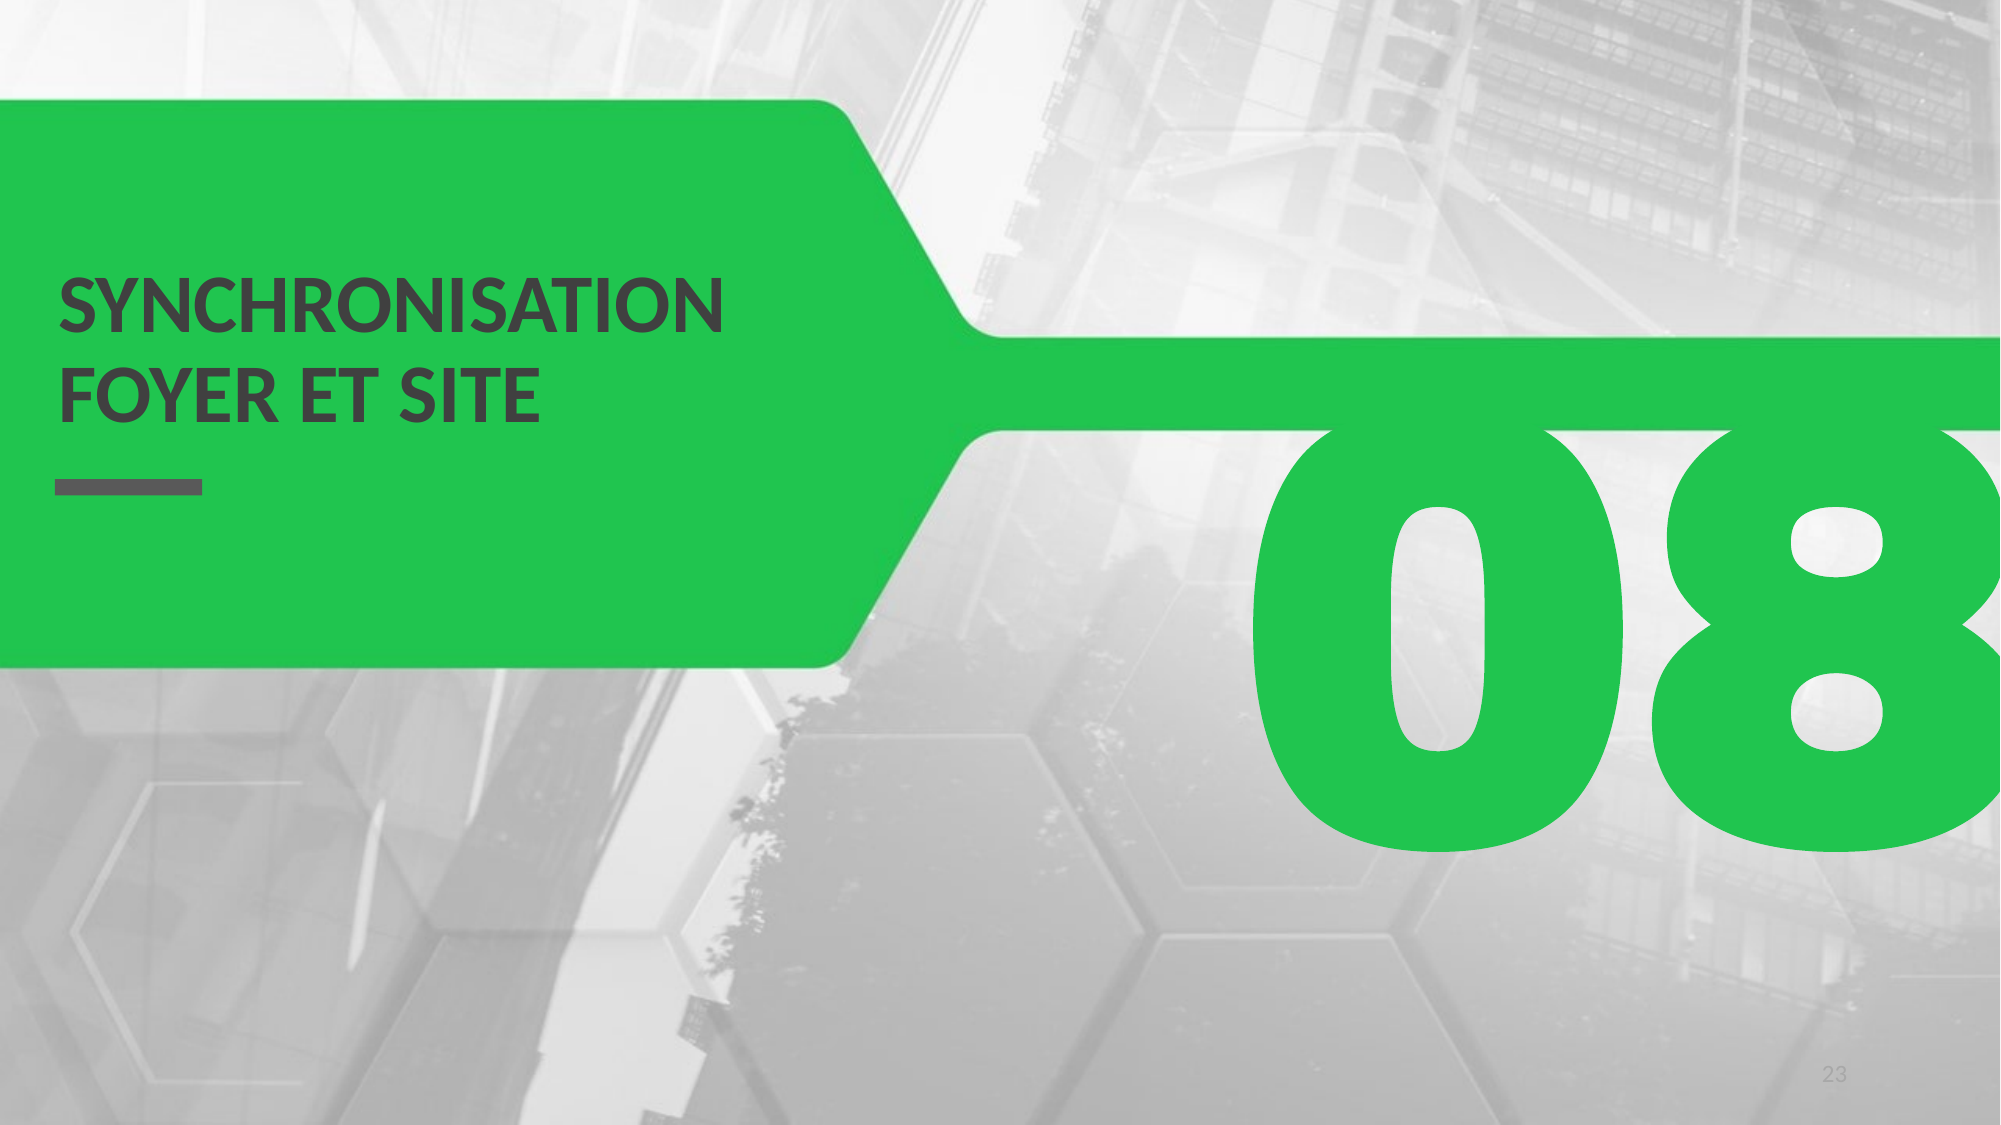

# Synchronisation foyer et site
08
23